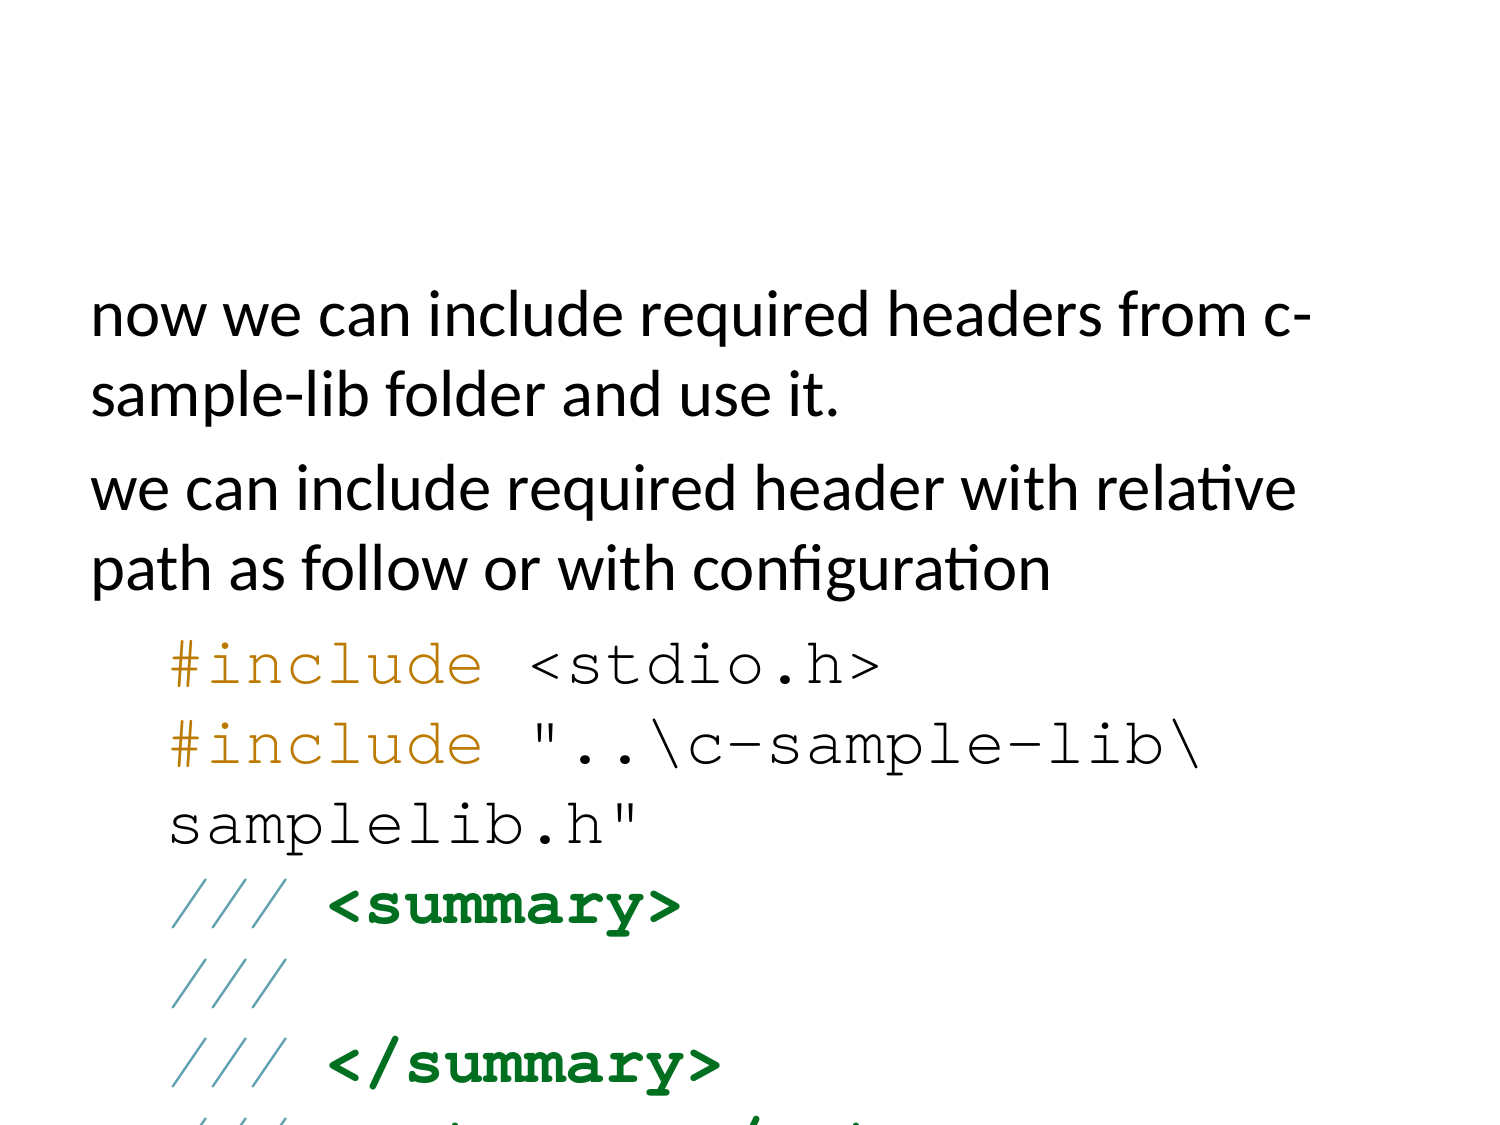

now we can include required headers from c-sample-lib folder and use it.
we can include required header with relative path as follow or with configuration
#include <stdio.h>
#include "..\c-sample-lib\samplelib.h"
/// <summary>
///
/// </summary>
/// <returns></returns>
int main()
{
    printf("Hello World!\n");
}